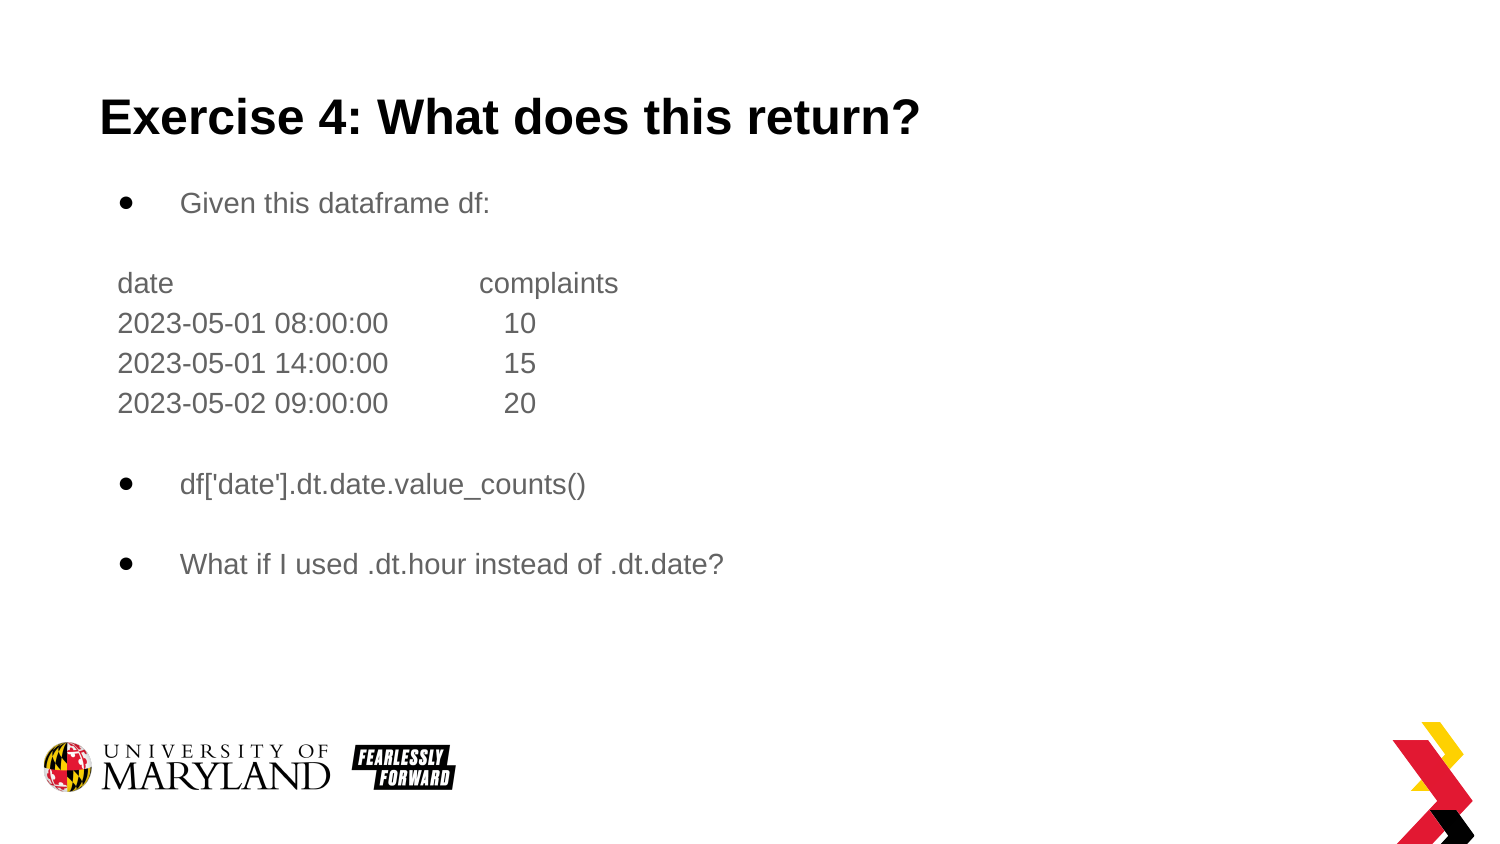

# Exercise 4: What does this return?
Given this dataframe df:

date                                     complaints
2023-05-01 08:00:00              10
2023-05-01 14:00:00              15
2023-05-02 09:00:00              20

df['date'].dt.date.value_counts()

What if I used .dt.hour instead of .dt.date?